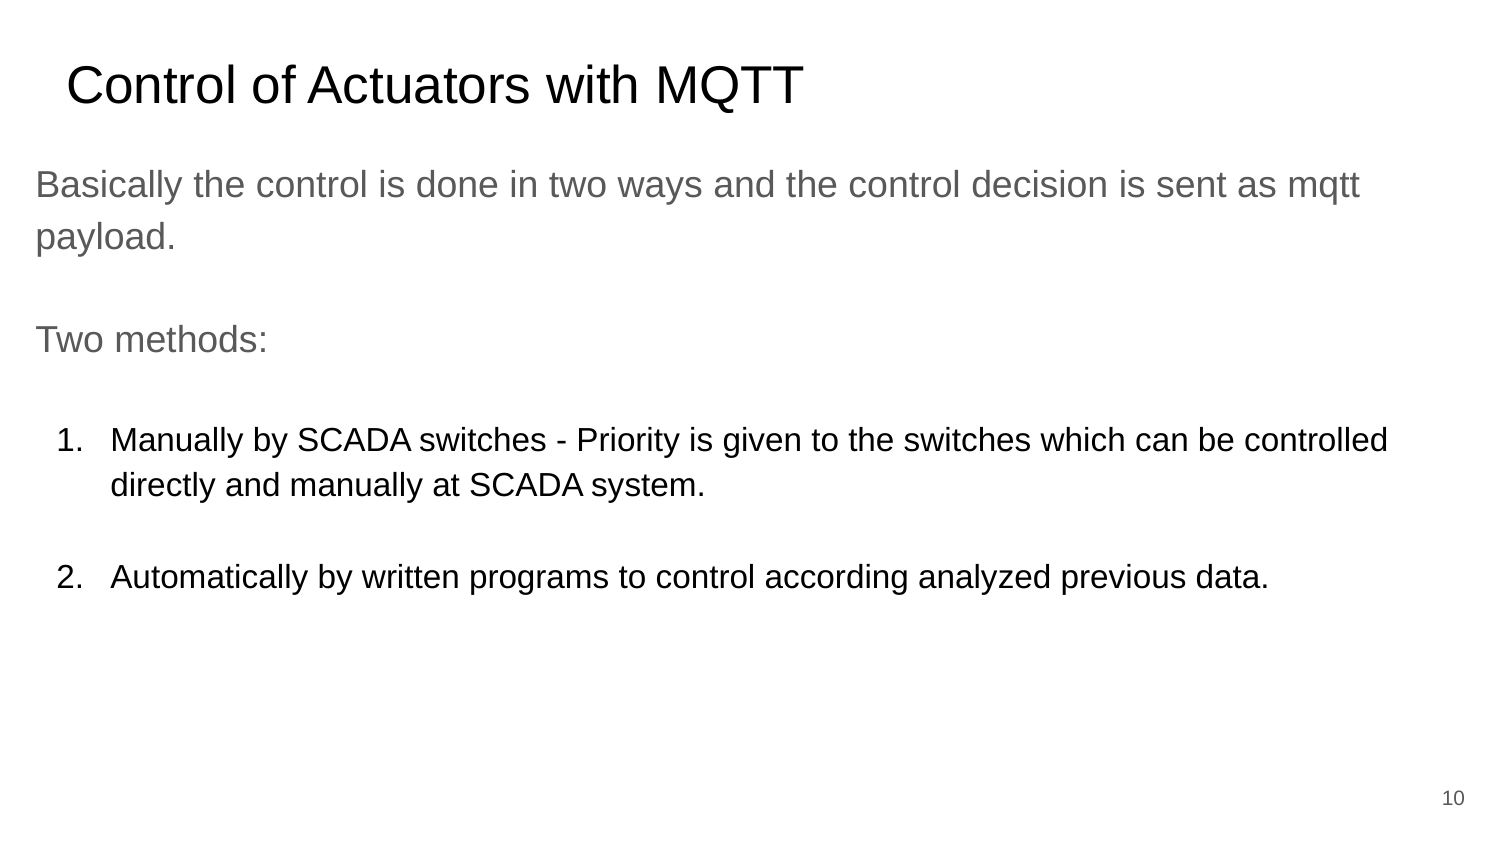

# Control of Actuators with MQTT

Basically the control is done in two ways and the control decision is sent as mqtt payload.

Two methods:

Manually by SCADA switches - Priority is given to the switches which can be controlled directly and manually at SCADA system.

Automatically by written programs to control according analyzed previous data.
10